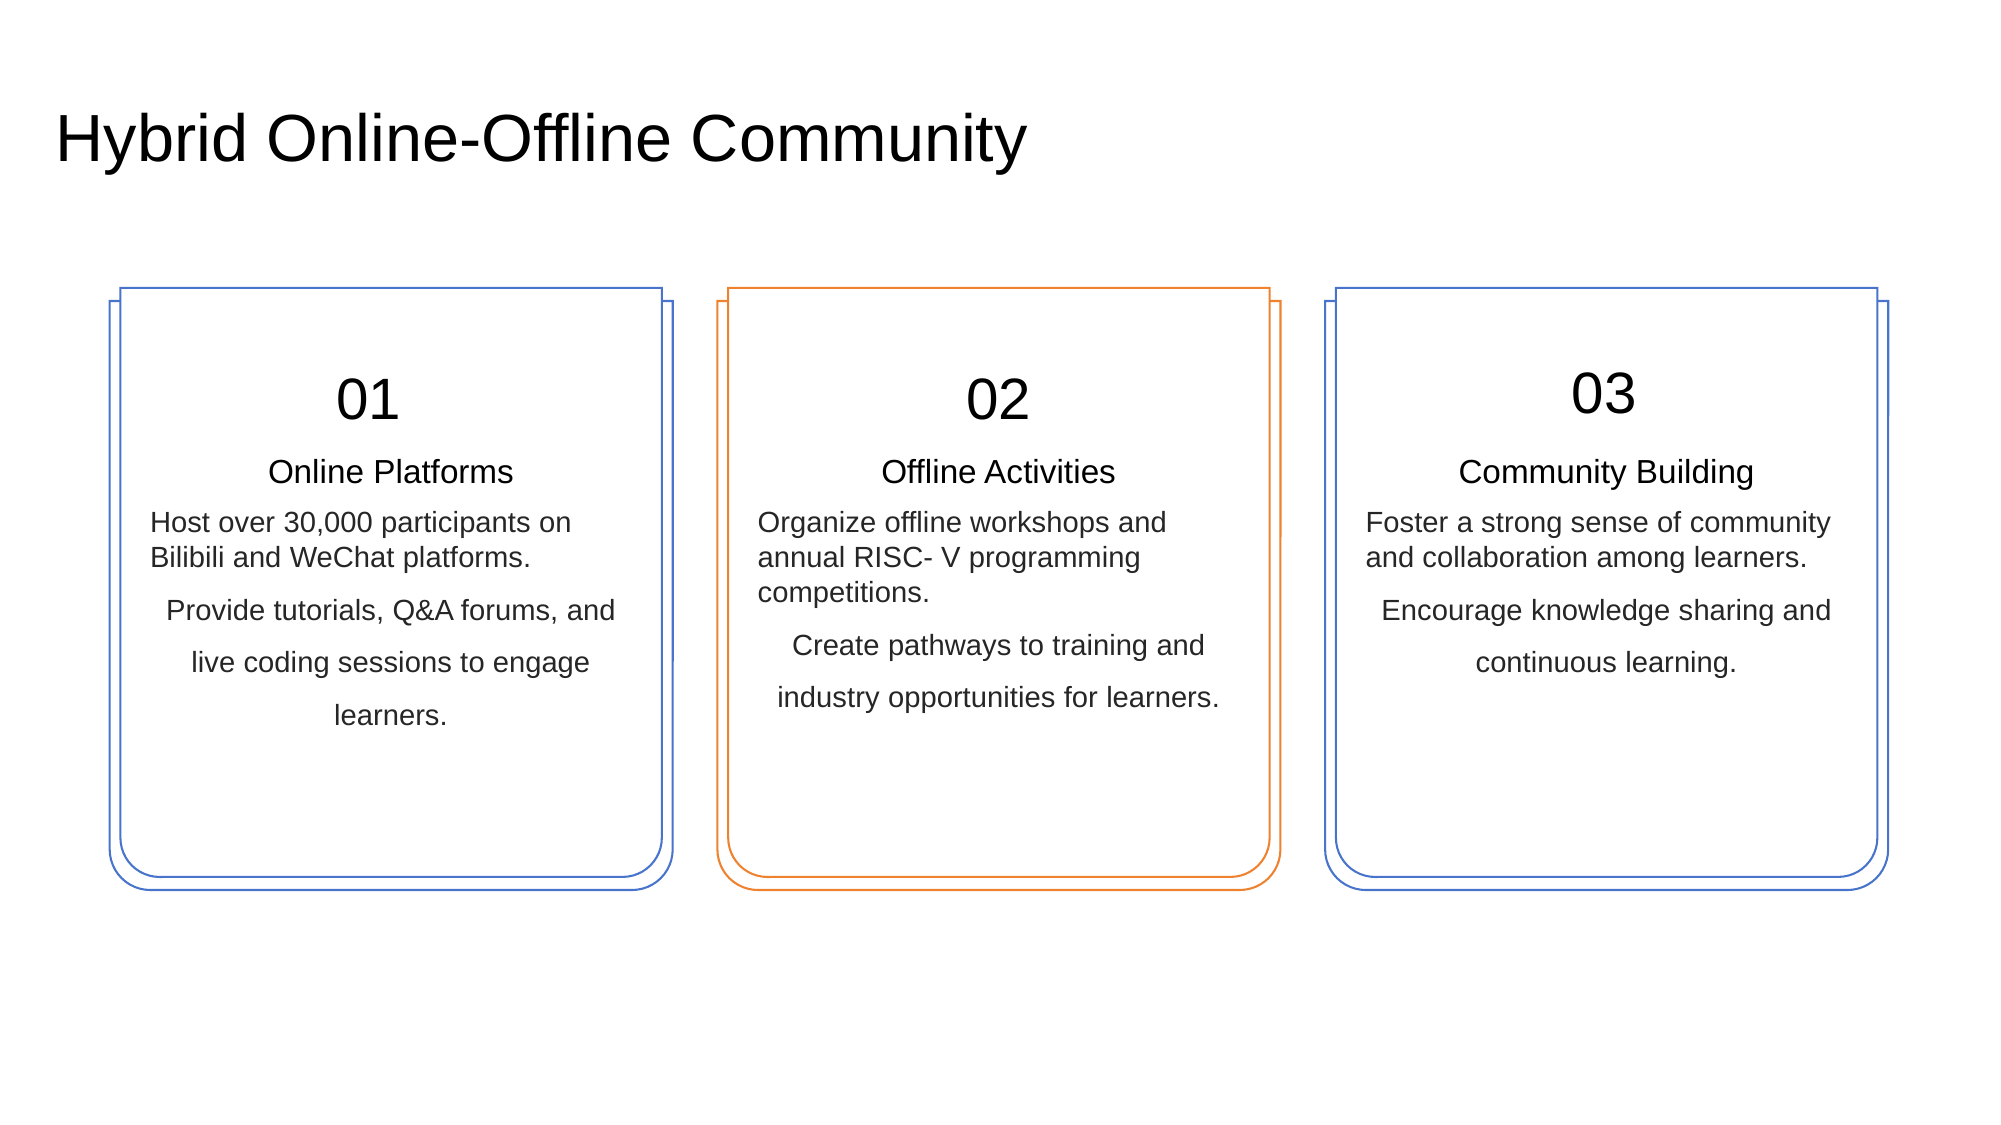

Hybrid Online-Offline Community

03
01
02
Online Platforms
Community Building
Offline Activities
Host over 30,000 participants on Bilibili and WeChat platforms.
Provide tutorials, Q&A forums, and live coding sessions to engage learners.
Foster a strong sense of community and collaboration among learners.
Encourage knowledge sharing and continuous learning.
Organize offline workshops and annual RISC- V programming competitions.
Create pathways to training and industry opportunities for learners.